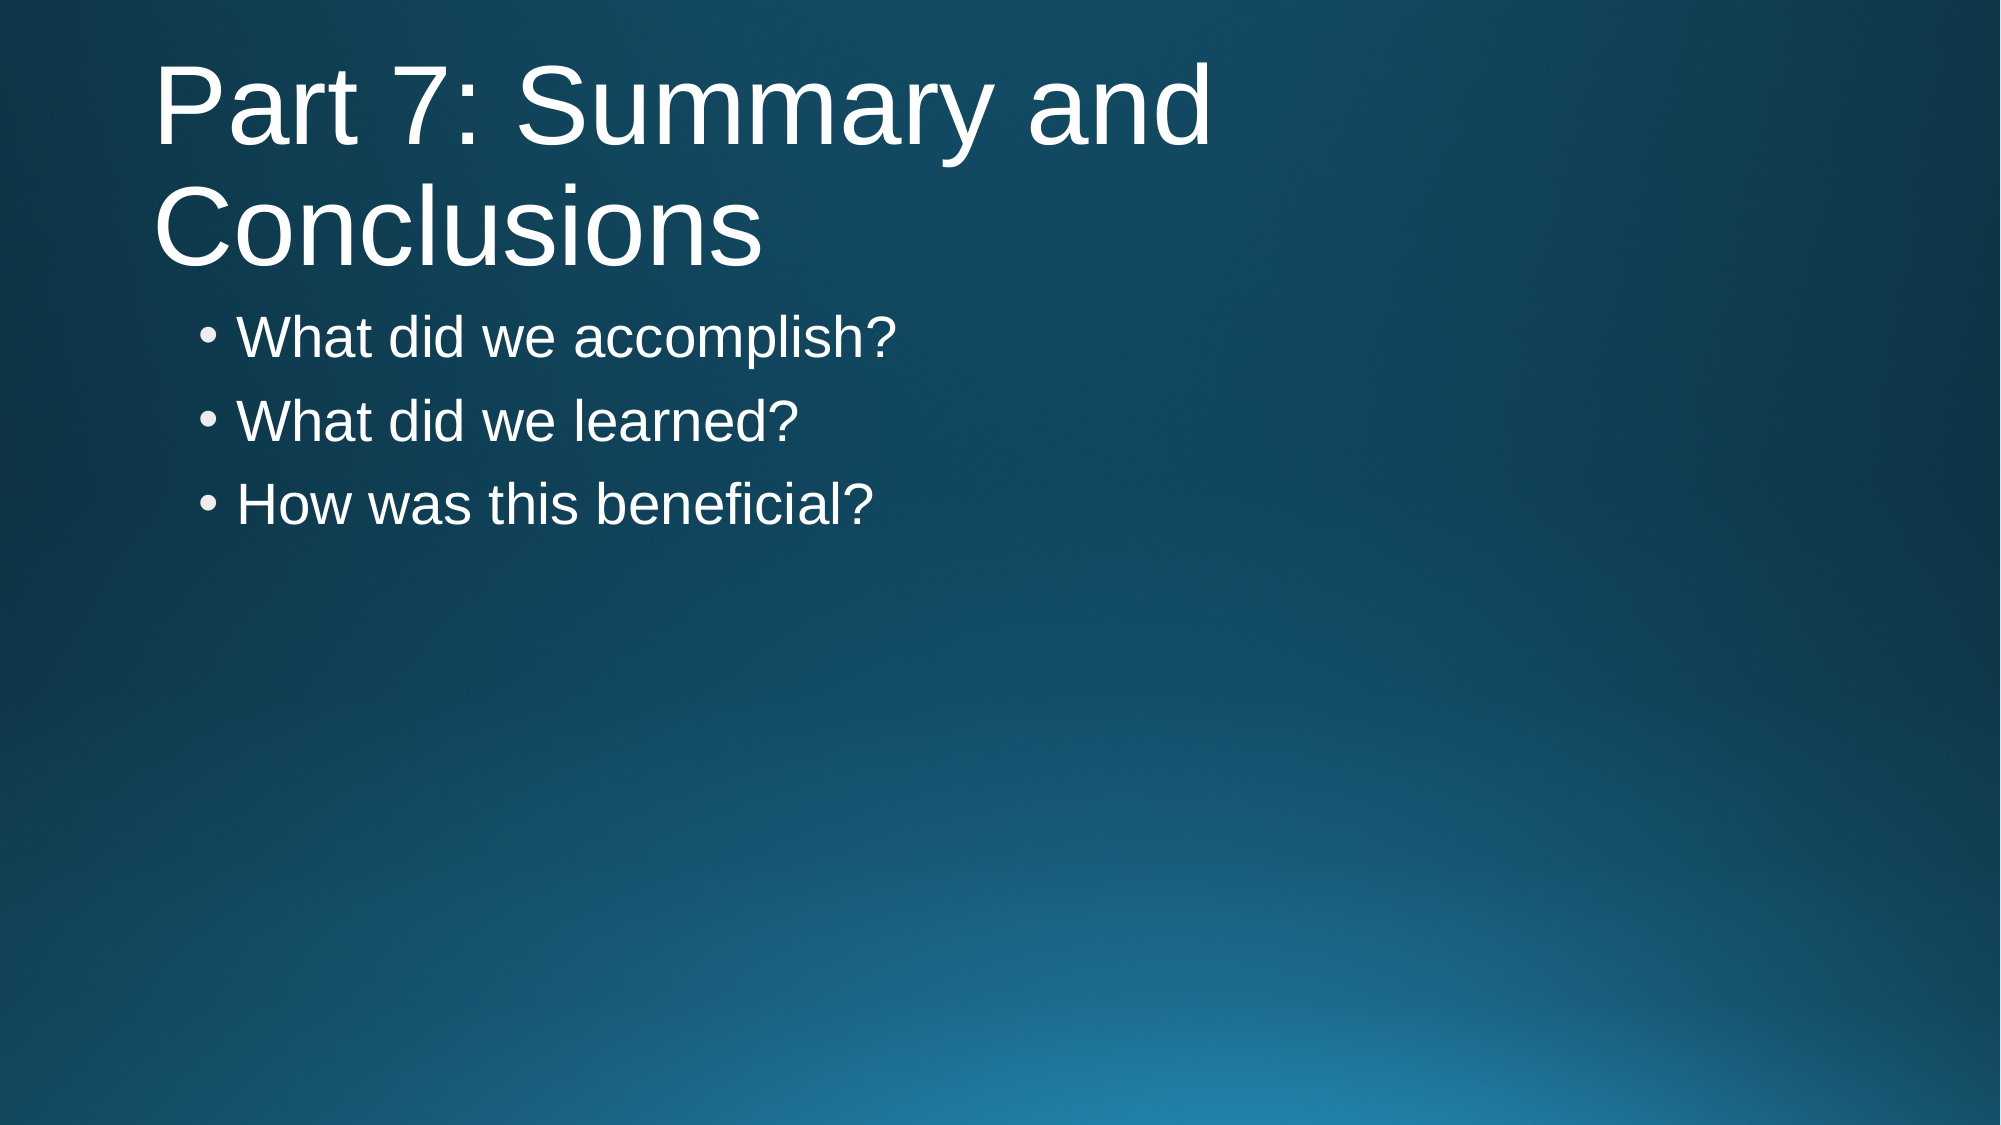

# Part 7: Summary and Conclusions
What did we accomplish?
What did we learned?
How was this beneficial?